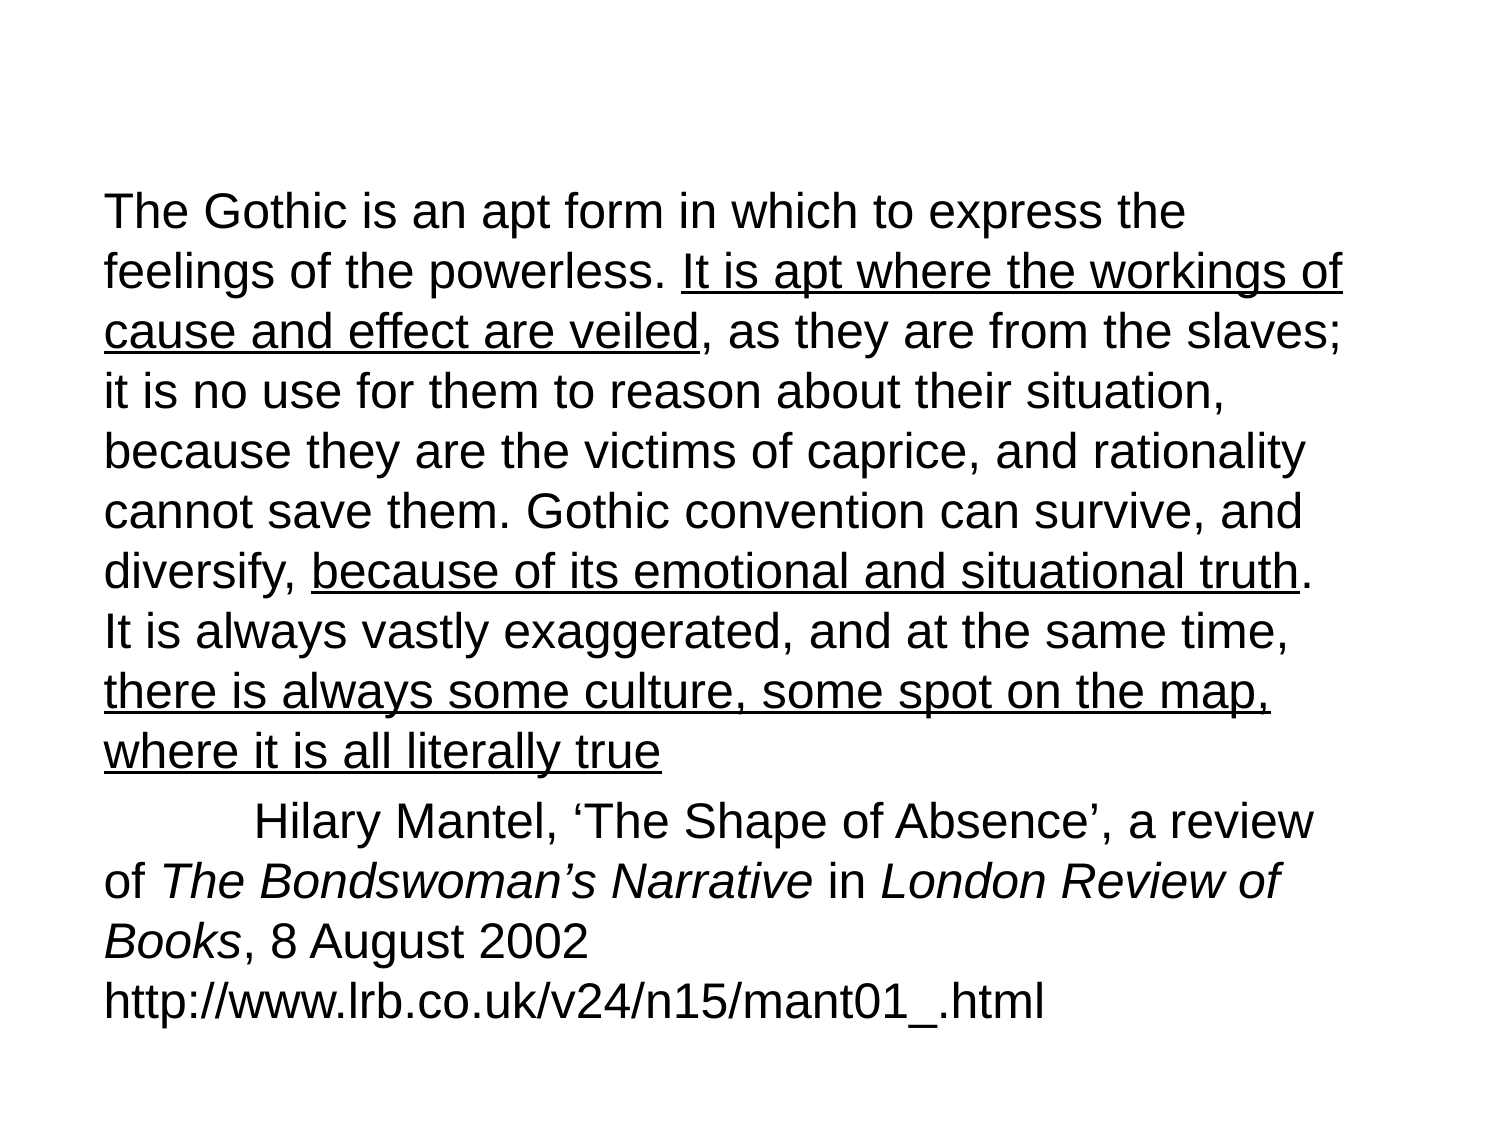

The Gothic is an apt form in which to express the feelings of the powerless. It is apt where the workings of cause and effect are veiled, as they are from the slaves; it is no use for them to reason about their situation, because they are the victims of caprice, and rationality cannot save them. Gothic convention can survive, and diversify, because of its emotional and situational truth. It is always vastly exaggerated, and at the same time, there is always some culture, some spot on the map, where it is all literally true
	Hilary Mantel, ‘The Shape of Absence’, a review of The Bondswoman’s Narrative in London Review of Books, 8 August 2002 http://www.lrb.co.uk/v24/n15/mant01_.html

#